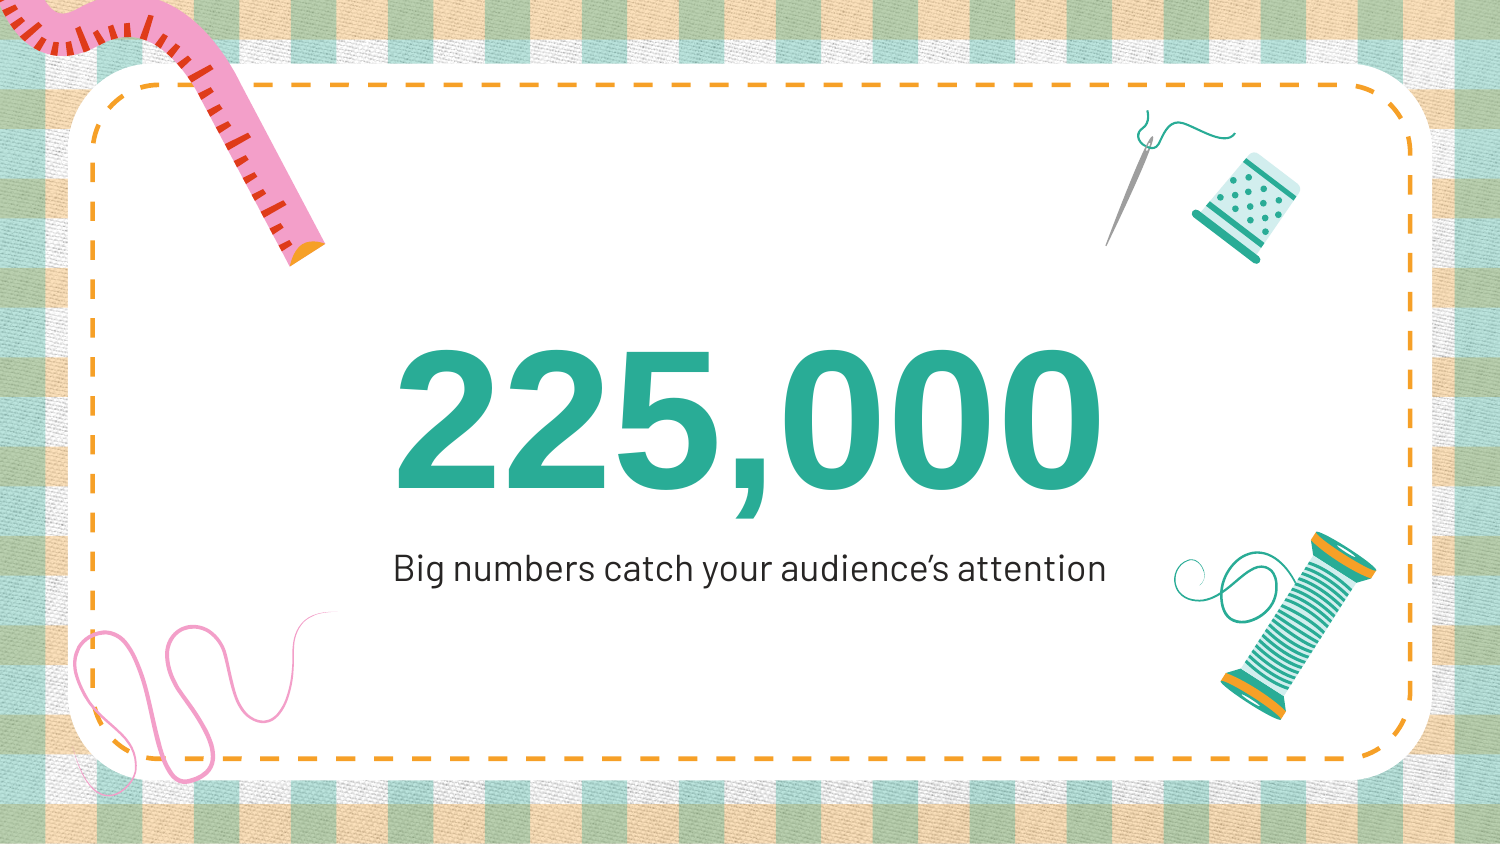

# 225,000

Big numbers catch your audience’s attention